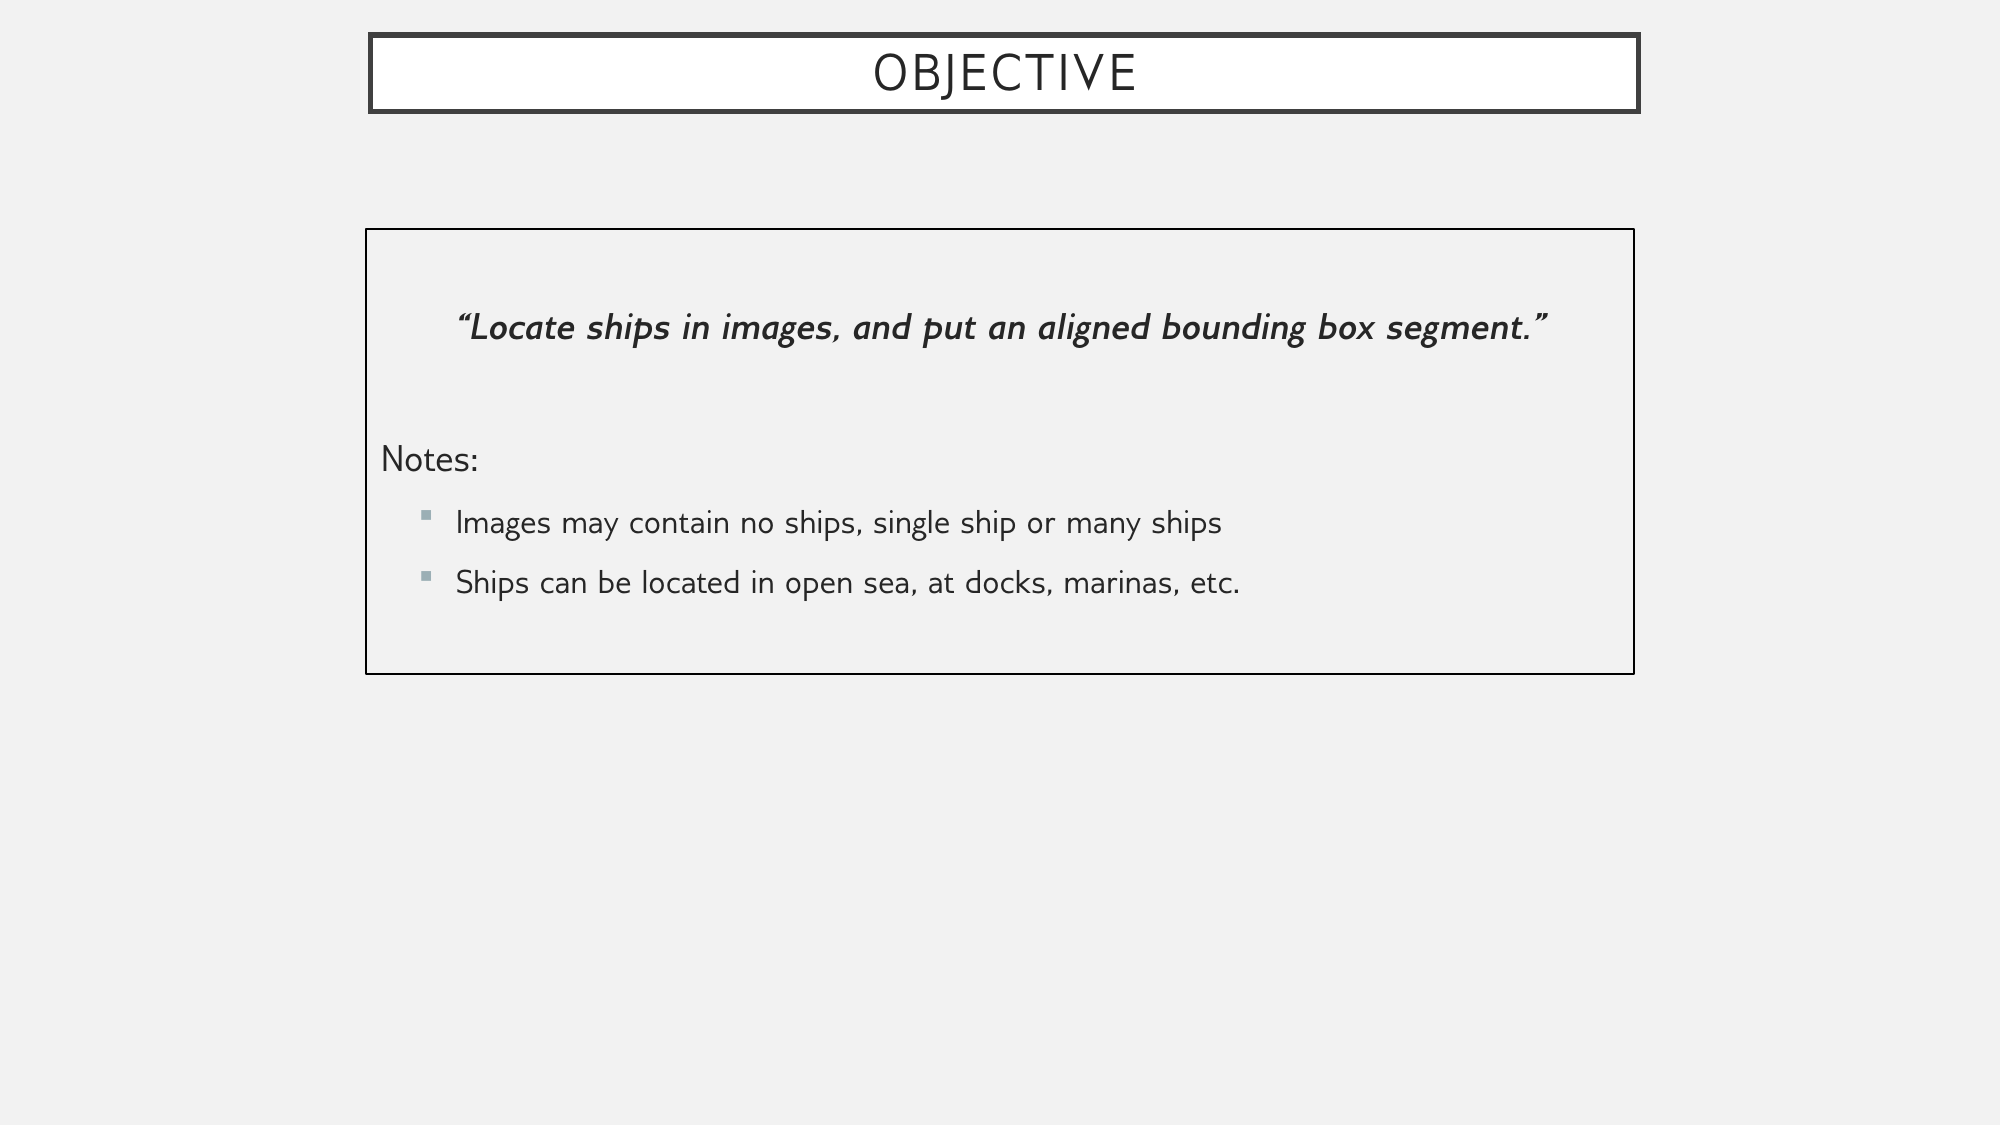

Objective

“Locate ships in images, and put an aligned bounding box segment.”

Notes:
Images may contain no ships, single ship or many ships
Ships can be located in open sea, at docks, marinas, etc.